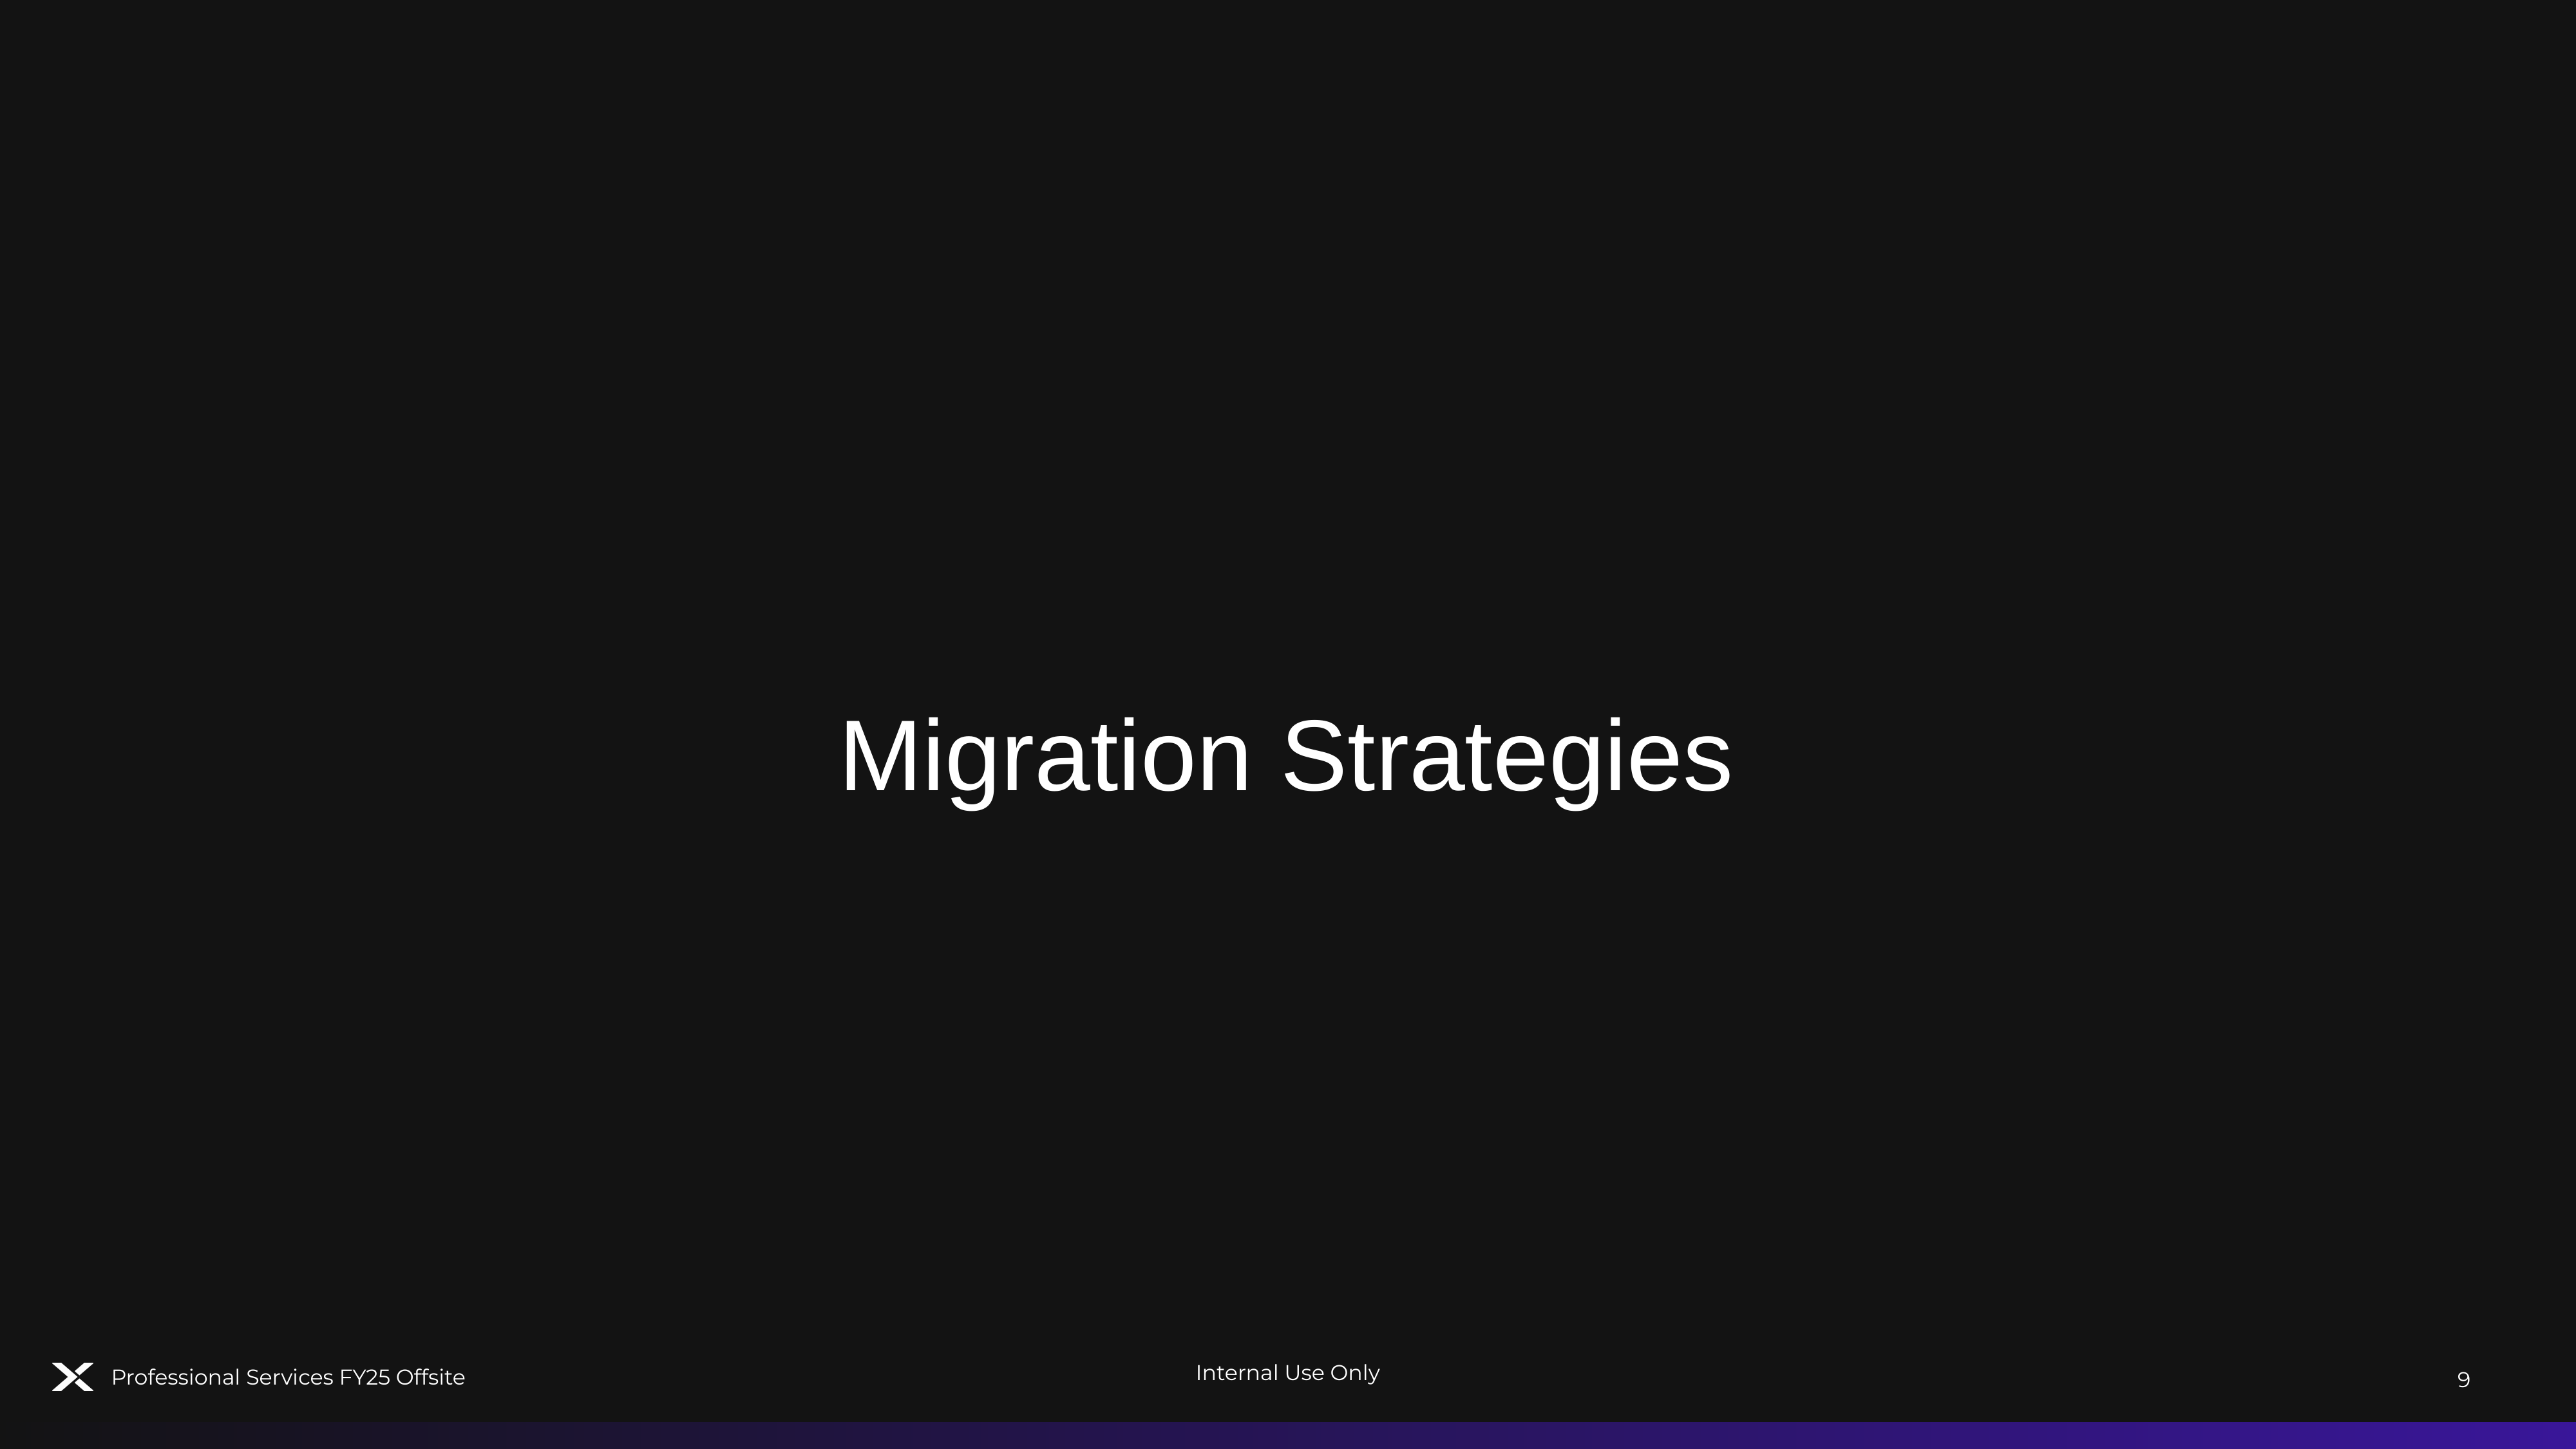

# Migration Strategies
Professional Services FY25 Offsite
9